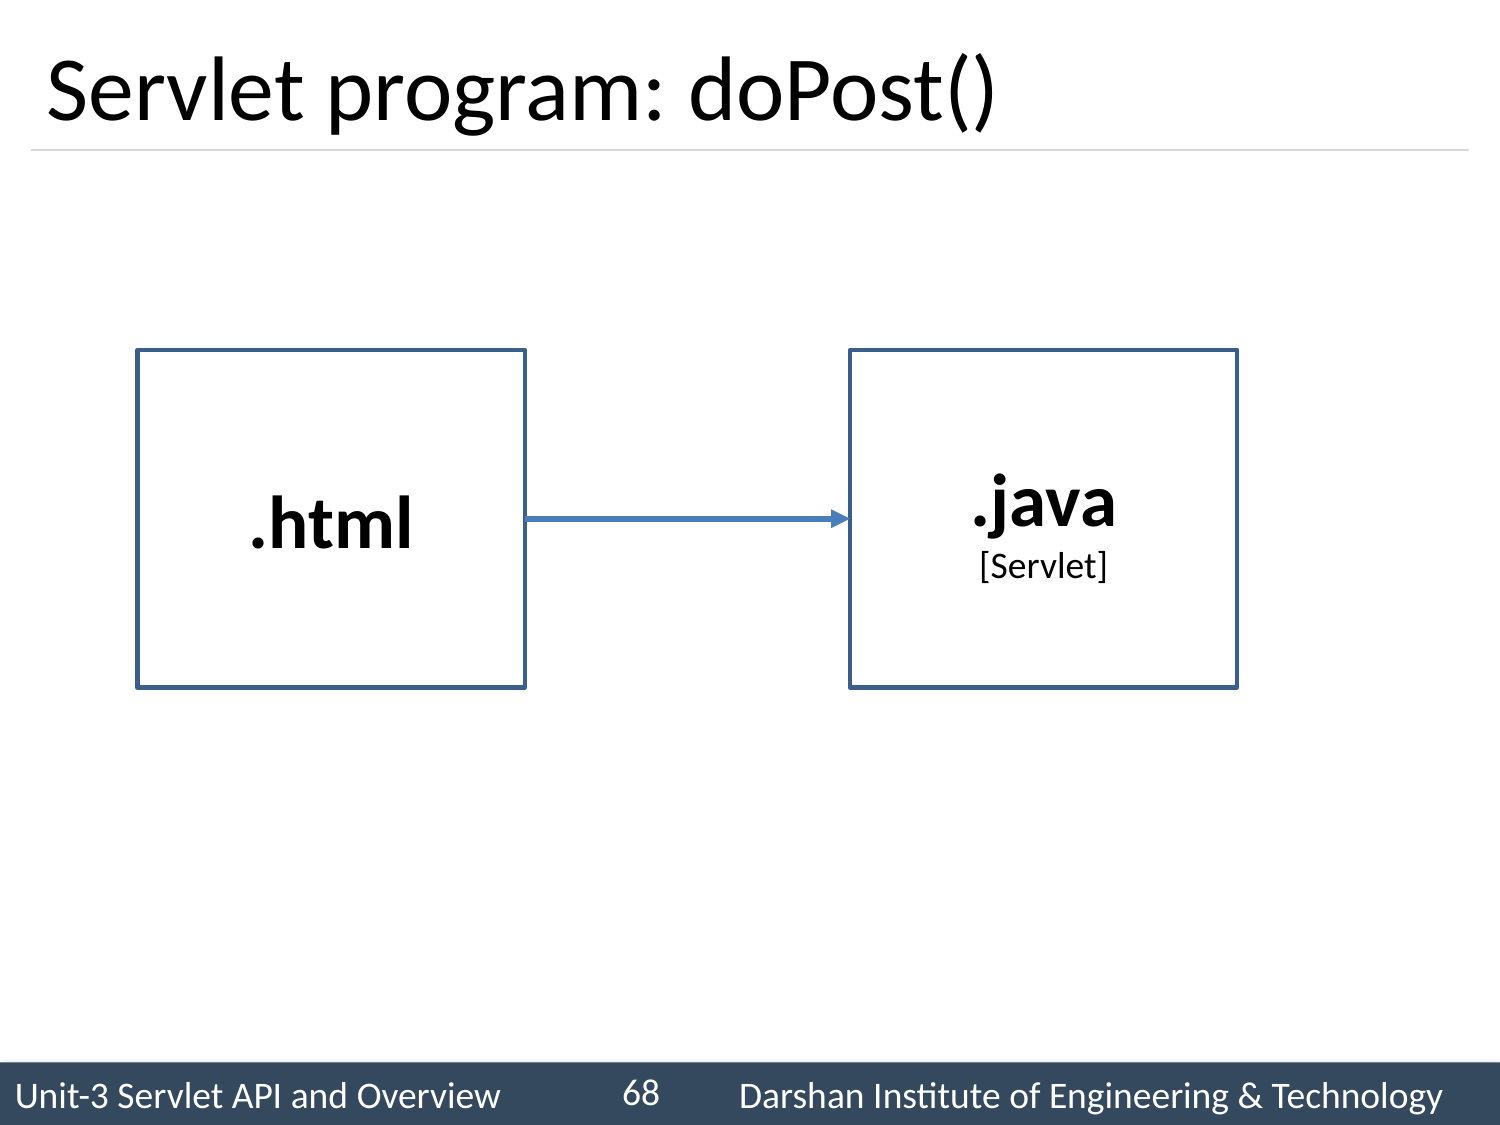

# Servlet program: doPost()

.html
.java
[Servlet]
68